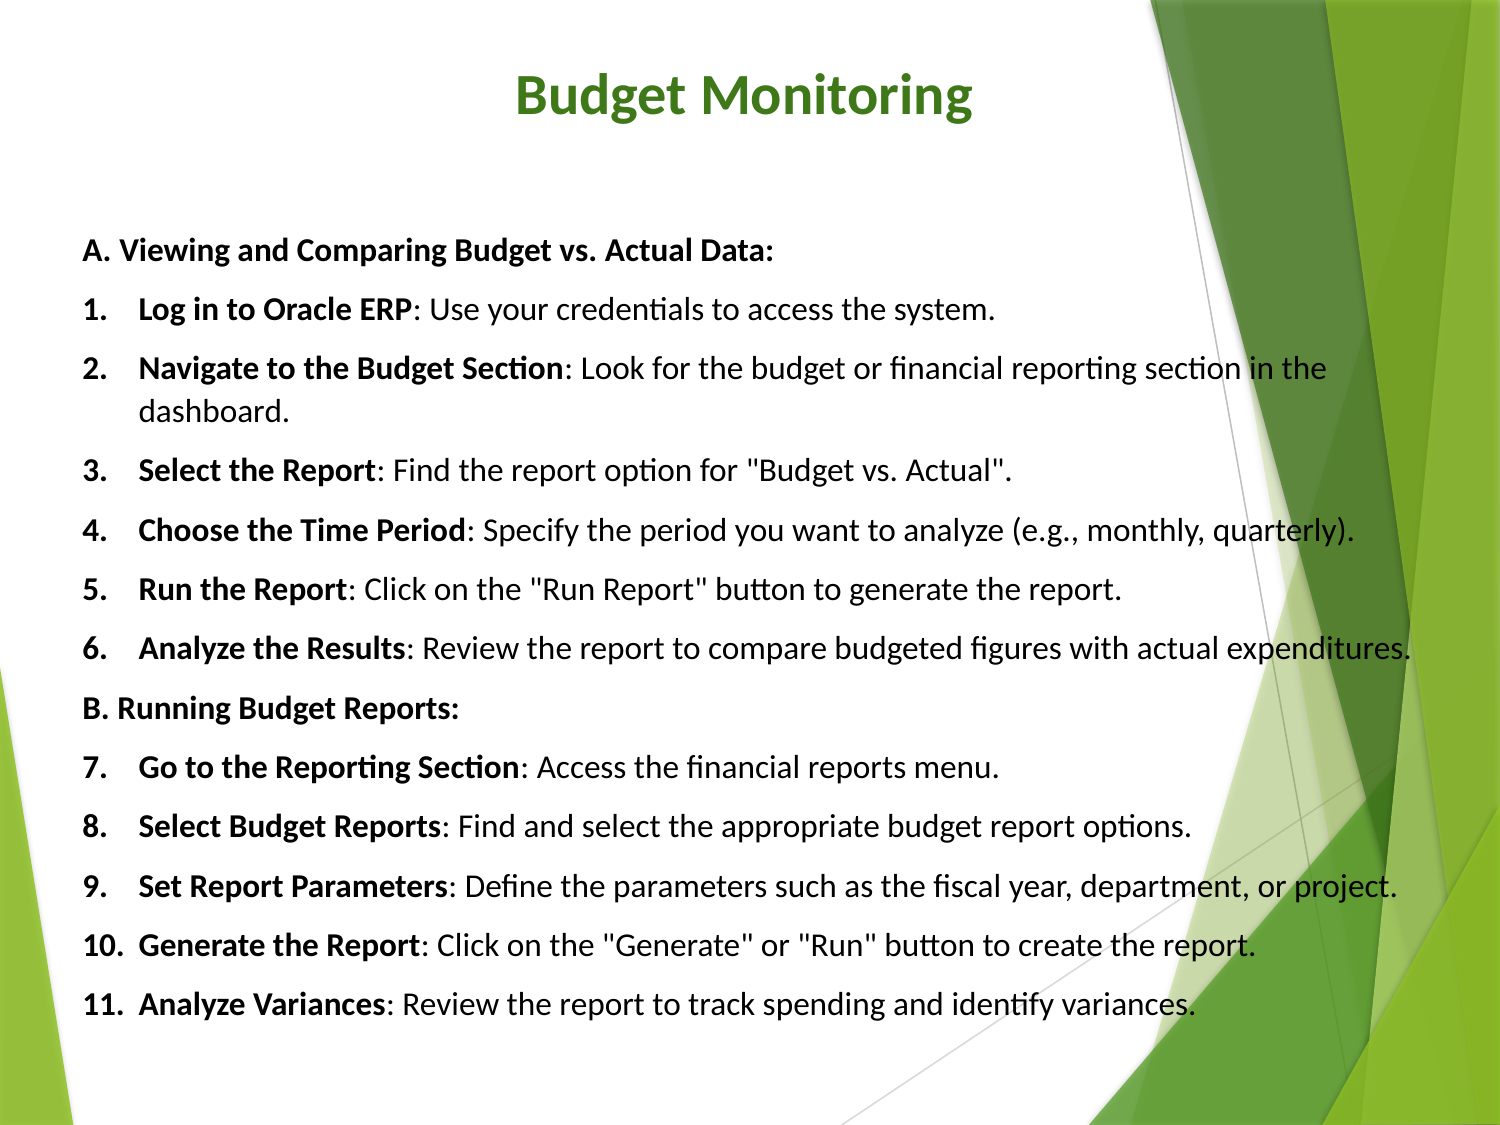

Budget Monitoring
A. Viewing and Comparing Budget vs. Actual Data:
Log in to Oracle ERP: Use your credentials to access the system.
Navigate to the Budget Section: Look for the budget or financial reporting section in the dashboard.
Select the Report: Find the report option for "Budget vs. Actual".
Choose the Time Period: Specify the period you want to analyze (e.g., monthly, quarterly).
Run the Report: Click on the "Run Report" button to generate the report.
Analyze the Results: Review the report to compare budgeted figures with actual expenditures.
B. Running Budget Reports:
Go to the Reporting Section: Access the financial reports menu.
Select Budget Reports: Find and select the appropriate budget report options.
Set Report Parameters: Define the parameters such as the fiscal year, department, or project.
Generate the Report: Click on the "Generate" or "Run" button to create the report.
Analyze Variances: Review the report to track spending and identify variances.